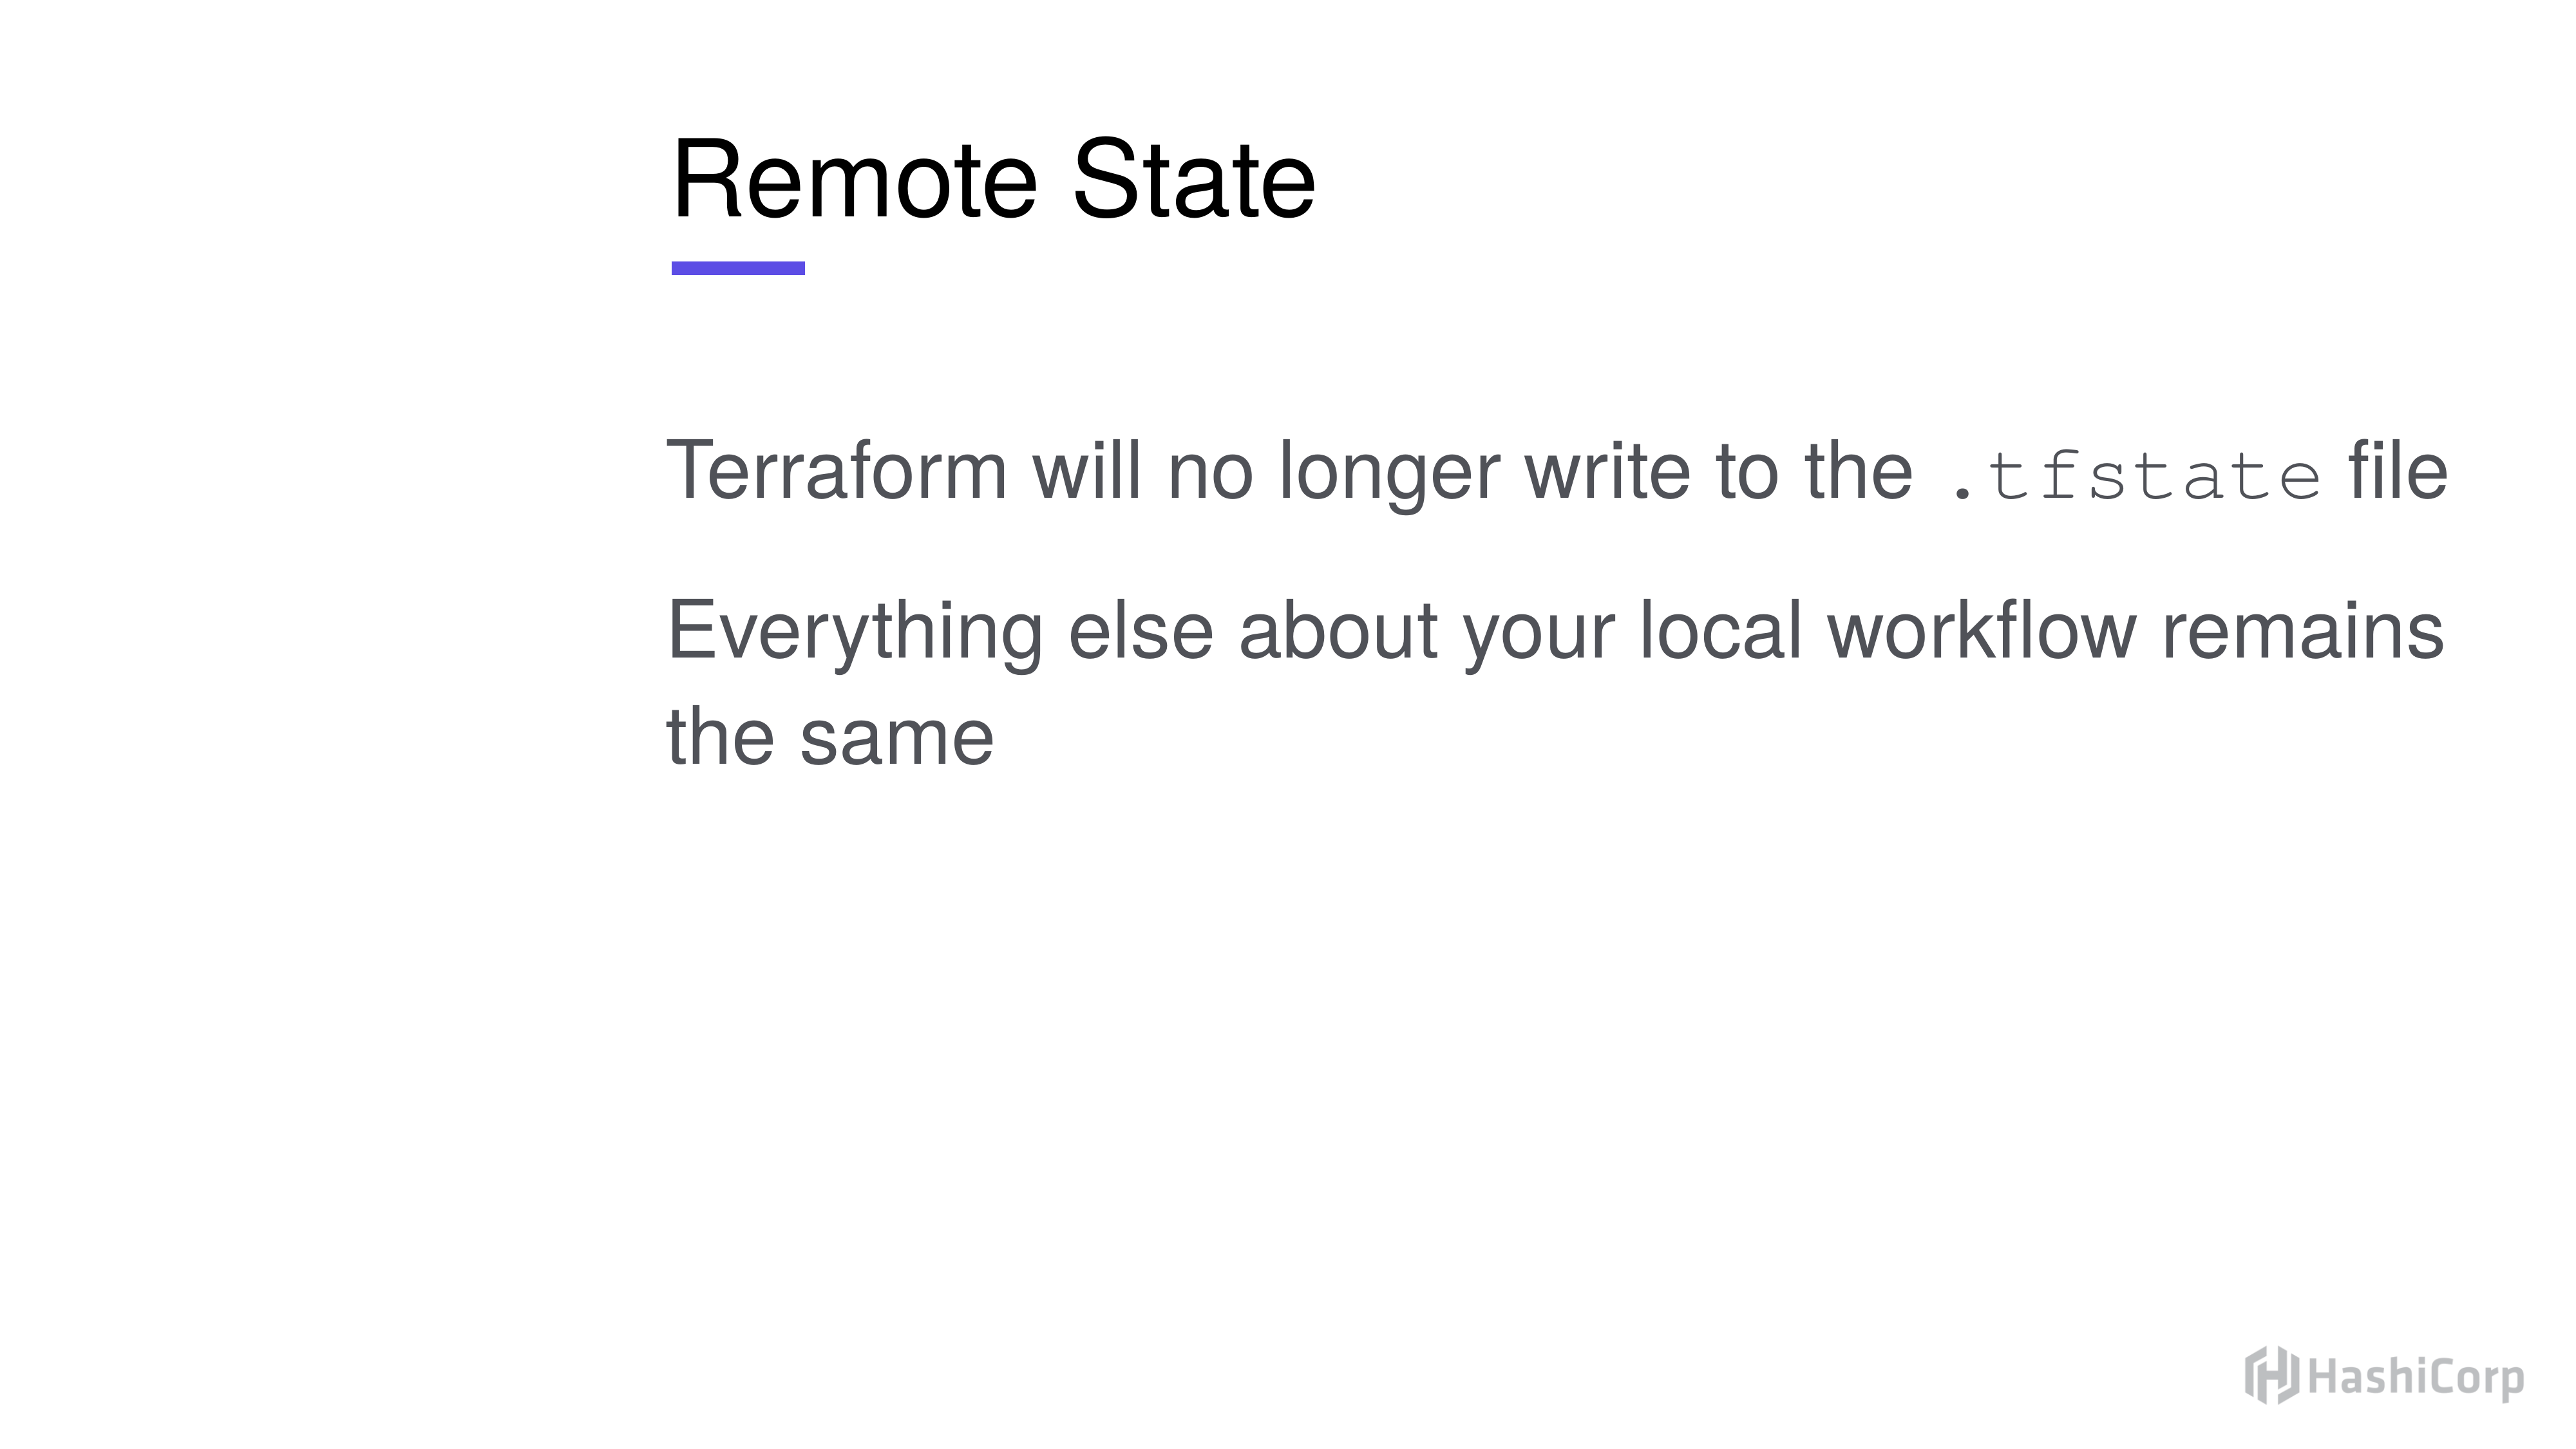

# Remote State
Terraform will no longer write to the .tfstate file
Everything else about your local workflow remains the same
272